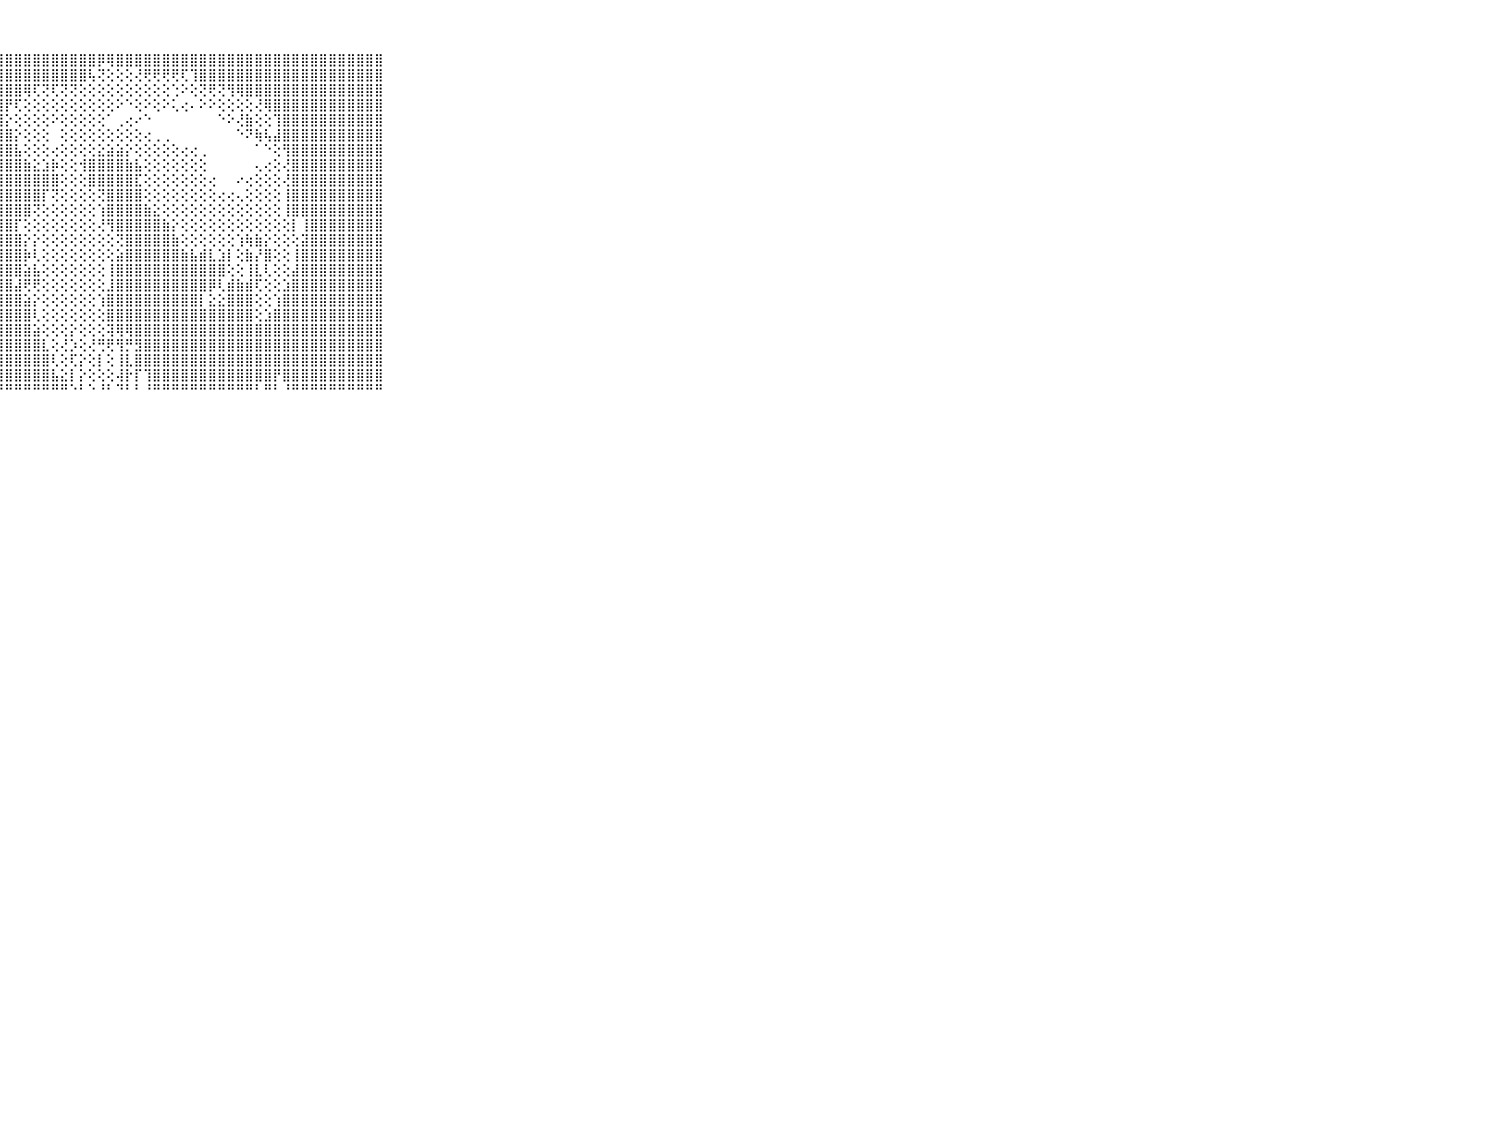

⠀⠀⠀⠀⠀⠀⠀⠀⠀⠀⠀⣿⣿⣿⣿⣿⣿⣿⣿⣿⣿⣿⣿⣿⣿⣿⣿⣿⣿⣿⣿⣿⣿⣿⣿⣿⣿⣿⡿⢿⣿⣿⣿⣿⣿⣿⣿⣿⣿⣿⣿⣿⣿⣿⣿⣿⣿⣿⣿⣿⣿⣿⣿⣿⣿⣿⣿⣿⣿⠀⠀⠀⠀⠀⠀⠀⠀⠀⠀⠀⠀
⠀⠀⠀⠀⠀⠀⠀⠀⠀⠀⠀⣿⣿⣿⣿⣿⣿⣿⣿⣿⣿⣿⣿⣿⣿⣿⣿⣿⣿⣿⣿⣿⣿⣿⣿⣿⣿⢧⢝⢕⢕⢕⢜⢟⢟⢟⢟⢏⢹⣿⣿⣿⣿⣿⣿⣿⣿⣿⣿⣿⣿⣿⣿⣿⣿⣿⣿⣿⣿⠀⠀⠀⠀⠀⠀⠀⠀⠀⠀⠀⠀
⠀⠀⠀⠀⠀⠀⠀⠀⠀⠀⠀⣿⣿⣿⣿⣿⣿⣿⣿⣿⣿⣿⣿⣿⣿⣿⣿⣿⣿⣿⢿⢏⢝⢏⢝⢝⢕⢕⢕⢕⢕⢕⢕⢕⢕⢕⢑⠕⢕⢝⢟⢝⢻⢿⣿⣿⣿⣿⣿⣿⣿⣿⣿⣿⣿⣿⣿⣿⣿⠀⠀⠀⠀⠀⠀⠀⠀⠀⠀⠀⠀
⠀⠀⠀⠀⠀⠀⠀⠀⠀⠀⠀⣿⣿⣿⣿⣿⣿⣿⣿⣿⣿⣿⣿⣿⣿⣿⣿⣿⡟⢏⢕⢕⢕⢕⢕⢕⢕⢕⢕⢕⠕⠑⢕⠕⢕⠕⢅⢔⠄⠕⠕⢕⢕⢕⢕⢜⢿⣿⣿⣿⣿⣿⣿⣿⣿⣿⣿⣿⣿⠀⠀⠀⠀⠀⠀⠀⠀⠀⠀⠀⠀
⠀⠀⠀⠀⠀⠀⠀⠀⠀⠀⠀⣿⣿⣿⣿⣿⣿⣿⣿⣿⣿⣿⣿⣿⣿⣿⣿⣿⡕⢕⢕⢕⢕⠕⢕⢕⢕⢕⢕⠁⢀⢔⠔⠑⠀⠀⠀⠀⠀⠀⠀⠑⠕⢜⣷⢕⢕⢹⣿⣿⣿⣿⣿⣿⣿⣿⣿⣿⣿⠀⠀⠀⠀⠀⠀⠀⠀⠀⠀⠀⠀
⠀⠀⠀⠀⠀⠀⠀⠀⠀⠀⠀⣿⣿⣿⣿⣿⣿⣿⣿⣿⣿⣿⣿⣿⣿⣿⣿⣿⣿⡕⢕⢕⢕⠀⢕⢕⢕⢕⢕⢕⢕⢕⢕⢔⢀⢀⠀⠀⠀⠀⠀⠀⠀⠑⠝⢷⢧⣼⣿⣿⣿⣿⣿⣿⣿⣿⣿⣿⣿⠀⠀⠀⠀⠀⠀⠀⠀⠀⠀⠀⠀
⠀⠀⠀⠀⠀⠀⠀⠀⠀⠀⠀⣿⣿⣿⣿⣿⣿⣿⣿⣿⣿⣿⣿⣿⣿⣿⣿⣿⣿⣧⢕⢕⢕⢔⢕⢕⢕⢕⣕⣵⣵⡕⢕⢕⢕⢕⢕⢔⢔⢀⠀⠀⠀⠀⠀⠁⠑⢕⢻⣿⣿⣿⣿⣿⣿⣿⣿⣿⣿⠀⠀⠀⠀⠀⠀⠀⠀⠀⠀⠀⠀
⠀⠀⠀⠀⠀⠀⠀⠀⠀⠀⠀⣿⣿⣿⣿⣿⣿⣿⣿⣿⣿⣿⣿⣿⣿⣿⣿⣿⣿⣿⣷⣕⣱⡷⢕⢕⢺⣿⣿⣿⣿⣷⣧⢕⢕⢕⢕⢕⢕⢕⠀⠀⠀⠀⠀⢄⢔⢕⢜⣿⣿⣿⣿⣿⣿⣿⣿⣿⣿⠀⠀⠀⠀⠀⠀⠀⠀⠀⠀⠀⠀
⠀⠀⠀⠀⠀⠀⠀⠀⠀⠀⠀⣿⣿⣿⣿⣿⣿⣿⣿⣿⣿⣿⣿⣿⣿⣿⣿⣿⣿⣿⣿⣿⣿⣿⢕⢕⢕⣿⣿⣿⣿⣿⣏⢕⢕⢕⢕⢕⢕⢕⢔⠀⠀⠔⢔⢕⢕⢕⢜⣿⣿⣿⣿⣿⣿⣿⣿⣿⣿⠀⠀⠀⠀⠀⠀⠀⠀⠀⠀⠀⠀
⠀⠀⠀⠀⠀⠀⠀⠀⠀⠀⠀⣿⣿⣿⣿⣿⣿⣿⣿⣿⣿⣿⣿⣿⣿⣿⣿⣿⣿⣿⣿⣿⡏⢝⢕⢕⢕⢕⢝⣿⣿⣿⣿⢕⢕⢕⢕⢕⢕⢕⢕⢔⢔⢄⢕⢕⢕⢕⢸⣿⣿⣿⣿⣿⣿⣿⣿⣿⣿⠀⠀⠀⠀⠀⠀⠀⠀⠀⠀⠀⠀
⠀⠀⠀⠀⠀⠀⠀⠀⠀⠀⠀⣿⣿⣿⣿⣿⣿⣿⣿⣿⣿⣿⣿⣿⣿⣿⣿⣿⣿⣿⣿⢝⢕⢕⢕⢕⢕⢕⢱⣿⣿⣿⣿⣷⣕⢕⢕⢕⢕⢕⢕⢕⢕⢕⢕⢕⢕⢕⢸⣿⣿⣿⣿⣿⣿⣿⣿⣿⣿⠀⠀⠀⠀⠀⠀⠀⠀⠀⠀⠀⠀
⠀⠀⠀⠀⠀⠀⠀⠀⠀⠀⠀⣿⣿⣿⣿⣿⣿⣿⣿⣿⣿⣿⣿⣿⣿⣿⣿⣿⣿⡏⢕⢕⢕⢕⢕⢕⢕⢕⢜⢻⣿⣿⣿⣿⣿⣷⡕⢕⢕⢕⢕⢕⢕⢕⢕⢕⢕⢕⢕⡇⢸⣿⣿⣿⣿⣿⣿⣿⣿⠀⠀⠀⠀⠀⠀⠀⠀⠀⠀⠀⠀
⠀⠀⠀⠀⠀⠀⠀⠀⠀⠀⠀⣿⣿⣿⣿⣿⣿⣿⣿⣿⣿⣿⣿⣿⣿⣿⣿⣿⣿⣿⡕⡕⢕⢕⢕⢕⢕⢕⢕⢕⢝⣿⣿⣿⣿⣿⣷⢕⢕⢕⢕⢕⢕⢱⢷⣷⡕⢕⢕⢕⣽⣿⣿⣿⣿⣿⣿⣿⣿⠀⠀⠀⠀⠀⠀⠀⠀⠀⠀⠀⠀
⠀⠀⠀⠀⠀⠀⠀⠀⠀⠀⠀⣿⣿⣿⣿⣿⣿⣿⣿⣿⣿⣿⣿⣿⣿⣿⣿⣿⣿⣿⡷⢇⢕⢕⢕⢕⢕⢕⢕⢕⣵⣿⣿⣿⣿⣿⣿⣷⣧⣾⣇⣱⡇⢕⣷⡜⣿⢕⢕⢸⣿⣿⣿⣿⣿⣿⣿⣿⣿⠀⠀⠀⠀⠀⠀⠀⠀⠀⠀⠀⠀
⠀⠀⠀⠀⠀⠀⠀⠀⠀⠀⠀⣿⣿⣿⣿⣿⣿⣿⣿⣿⣿⣿⣿⣿⣿⣿⣿⣿⣿⣿⣵⣧⢕⢕⢕⢕⢕⢕⢕⢸⣿⣿⣿⣿⣿⣿⣿⣿⣿⣿⣿⣿⢕⢕⢸⣇⢇⢕⢕⣼⣿⣿⣿⣿⣿⣿⣿⣿⣿⠀⠀⠀⠀⠀⠀⠀⠀⠀⠀⠀⠀
⠀⠀⠀⠀⠀⠀⠀⠀⠀⠀⠀⣿⣿⣿⣿⣿⣿⣿⣿⣿⣿⣿⣿⣿⣿⣿⣿⣿⣿⣼⢟⢟⢕⢕⢕⢕⢕⢕⢕⣸⣿⣿⣿⣿⣿⣿⣿⣿⣿⣿⡿⢇⣾⣷⣾⢏⢕⢕⣱⣿⣿⣿⣿⣿⣿⣿⣿⣿⣿⠀⠀⠀⠀⠀⠀⠀⠀⠀⠀⠀⠀
⠀⠀⠀⠀⠀⠀⠀⠀⠀⠀⠀⣿⣿⣿⣿⣿⣿⣿⣿⣿⣿⣿⣿⣿⣿⣿⣿⣿⣿⣿⣵⡕⢕⢕⢕⢕⢕⢕⢱⣿⣿⣿⣿⣿⣿⣿⣿⣿⣿⡇⣕⣕⣿⣿⣿⢕⢕⢱⣿⣿⣿⣿⣿⣿⣿⣿⣿⣿⣿⠀⠀⠀⠀⠀⠀⠀⠀⠀⠀⠀⠀
⠀⠀⠀⠀⠀⠀⠀⠀⠀⠀⠀⣿⣿⣿⣿⣿⣿⣿⣿⣿⣿⣿⣿⣿⣿⣿⣿⣿⣿⣿⣿⢇⢕⢕⢕⢕⢕⢕⢕⣿⣿⣿⣿⣿⣿⣿⣿⣿⣿⣿⣿⣿⣿⣿⣿⢕⣱⣿⣿⣿⣿⣿⣿⣿⣿⣿⣿⣿⣿⠀⠀⠀⠀⠀⠀⠀⠀⠀⠀⠀⠀
⠀⠀⠀⠀⠀⠀⠀⠀⠀⠀⠀⣿⣿⣿⣿⣿⣿⣿⣿⣿⣿⣿⣿⣿⣿⣿⣿⣿⣿⣿⣿⣵⢕⢕⢕⡕⢕⢕⢕⢽⢿⢿⣿⣿⣿⣿⣿⣿⣿⣿⣿⣿⣿⣿⣿⣿⣿⣿⣿⣿⣿⣿⣿⣿⣿⣿⣿⣿⣿⠀⠀⠀⠀⠀⠀⠀⠀⠀⠀⠀⠀
⠀⠀⠀⠀⠀⠀⠀⠀⠀⠀⠀⣿⣿⣿⣿⣿⣿⣿⣿⣿⣿⣿⣿⣿⣿⣿⣿⣿⣿⣿⣿⣿⣇⢕⢜⡱⢕⢜⢛⢟⢻⡛⣻⣿⣿⣿⣿⣿⣿⣿⣿⣿⣿⣿⣿⣿⣿⣿⣿⣿⣿⣿⣿⣿⣿⣿⣿⣿⣿⠀⠀⠀⠀⠀⠀⠀⠀⠀⠀⠀⠀
⠀⠀⠀⠀⠀⠀⠀⠀⠀⠀⠀⣿⣿⣿⣿⣿⣿⣿⣿⣿⣿⣿⣿⣿⣿⣿⣿⣿⣿⣿⣿⣿⣿⢇⢕⢏⡕⢕⡇⢕⢸⣇⣿⣿⣿⣿⣿⣿⣿⣿⣿⣿⣿⣿⣿⣿⣿⣿⣿⣿⣿⣿⣿⣿⣿⣿⣿⣿⣿⠀⠀⠀⠀⠀⠀⠀⠀⠀⠀⠀⠀
⠀⠀⠀⠀⠀⠀⠀⠀⠀⠀⠀⣿⣿⣿⣿⣿⣿⣿⣿⣿⣿⣿⣿⣿⣿⣿⣿⣿⣿⣿⣿⣿⣿⣧⣕⡇⡕⢕⢕⢕⢼⡗⡏⢹⣿⣿⣿⣿⣿⣿⣿⣿⣿⣿⣿⣿⣿⡟⣿⣿⣿⣿⣿⣿⣿⣿⣿⣿⣿⠀⠀⠀⠀⠀⠀⠀⠀⠀⠀⠀⠀
⠀⠀⠀⠀⠀⠀⠀⠀⠀⠀⠀⠛⠛⠛⠛⠛⠛⠛⠛⠛⠛⠛⠛⠛⠛⠛⠛⠛⠛⠛⠛⠛⠛⠛⠛⠑⠃⠑⠘⠃⠙⠃⠃⠘⠛⠛⠛⠛⠛⠛⠛⠛⠛⠛⠛⠃⠛⠃⠘⠛⠛⠛⠛⠛⠛⠛⠛⠛⠛⠀⠀⠀⠀⠀⠀⠀⠀⠀⠀⠀⠀